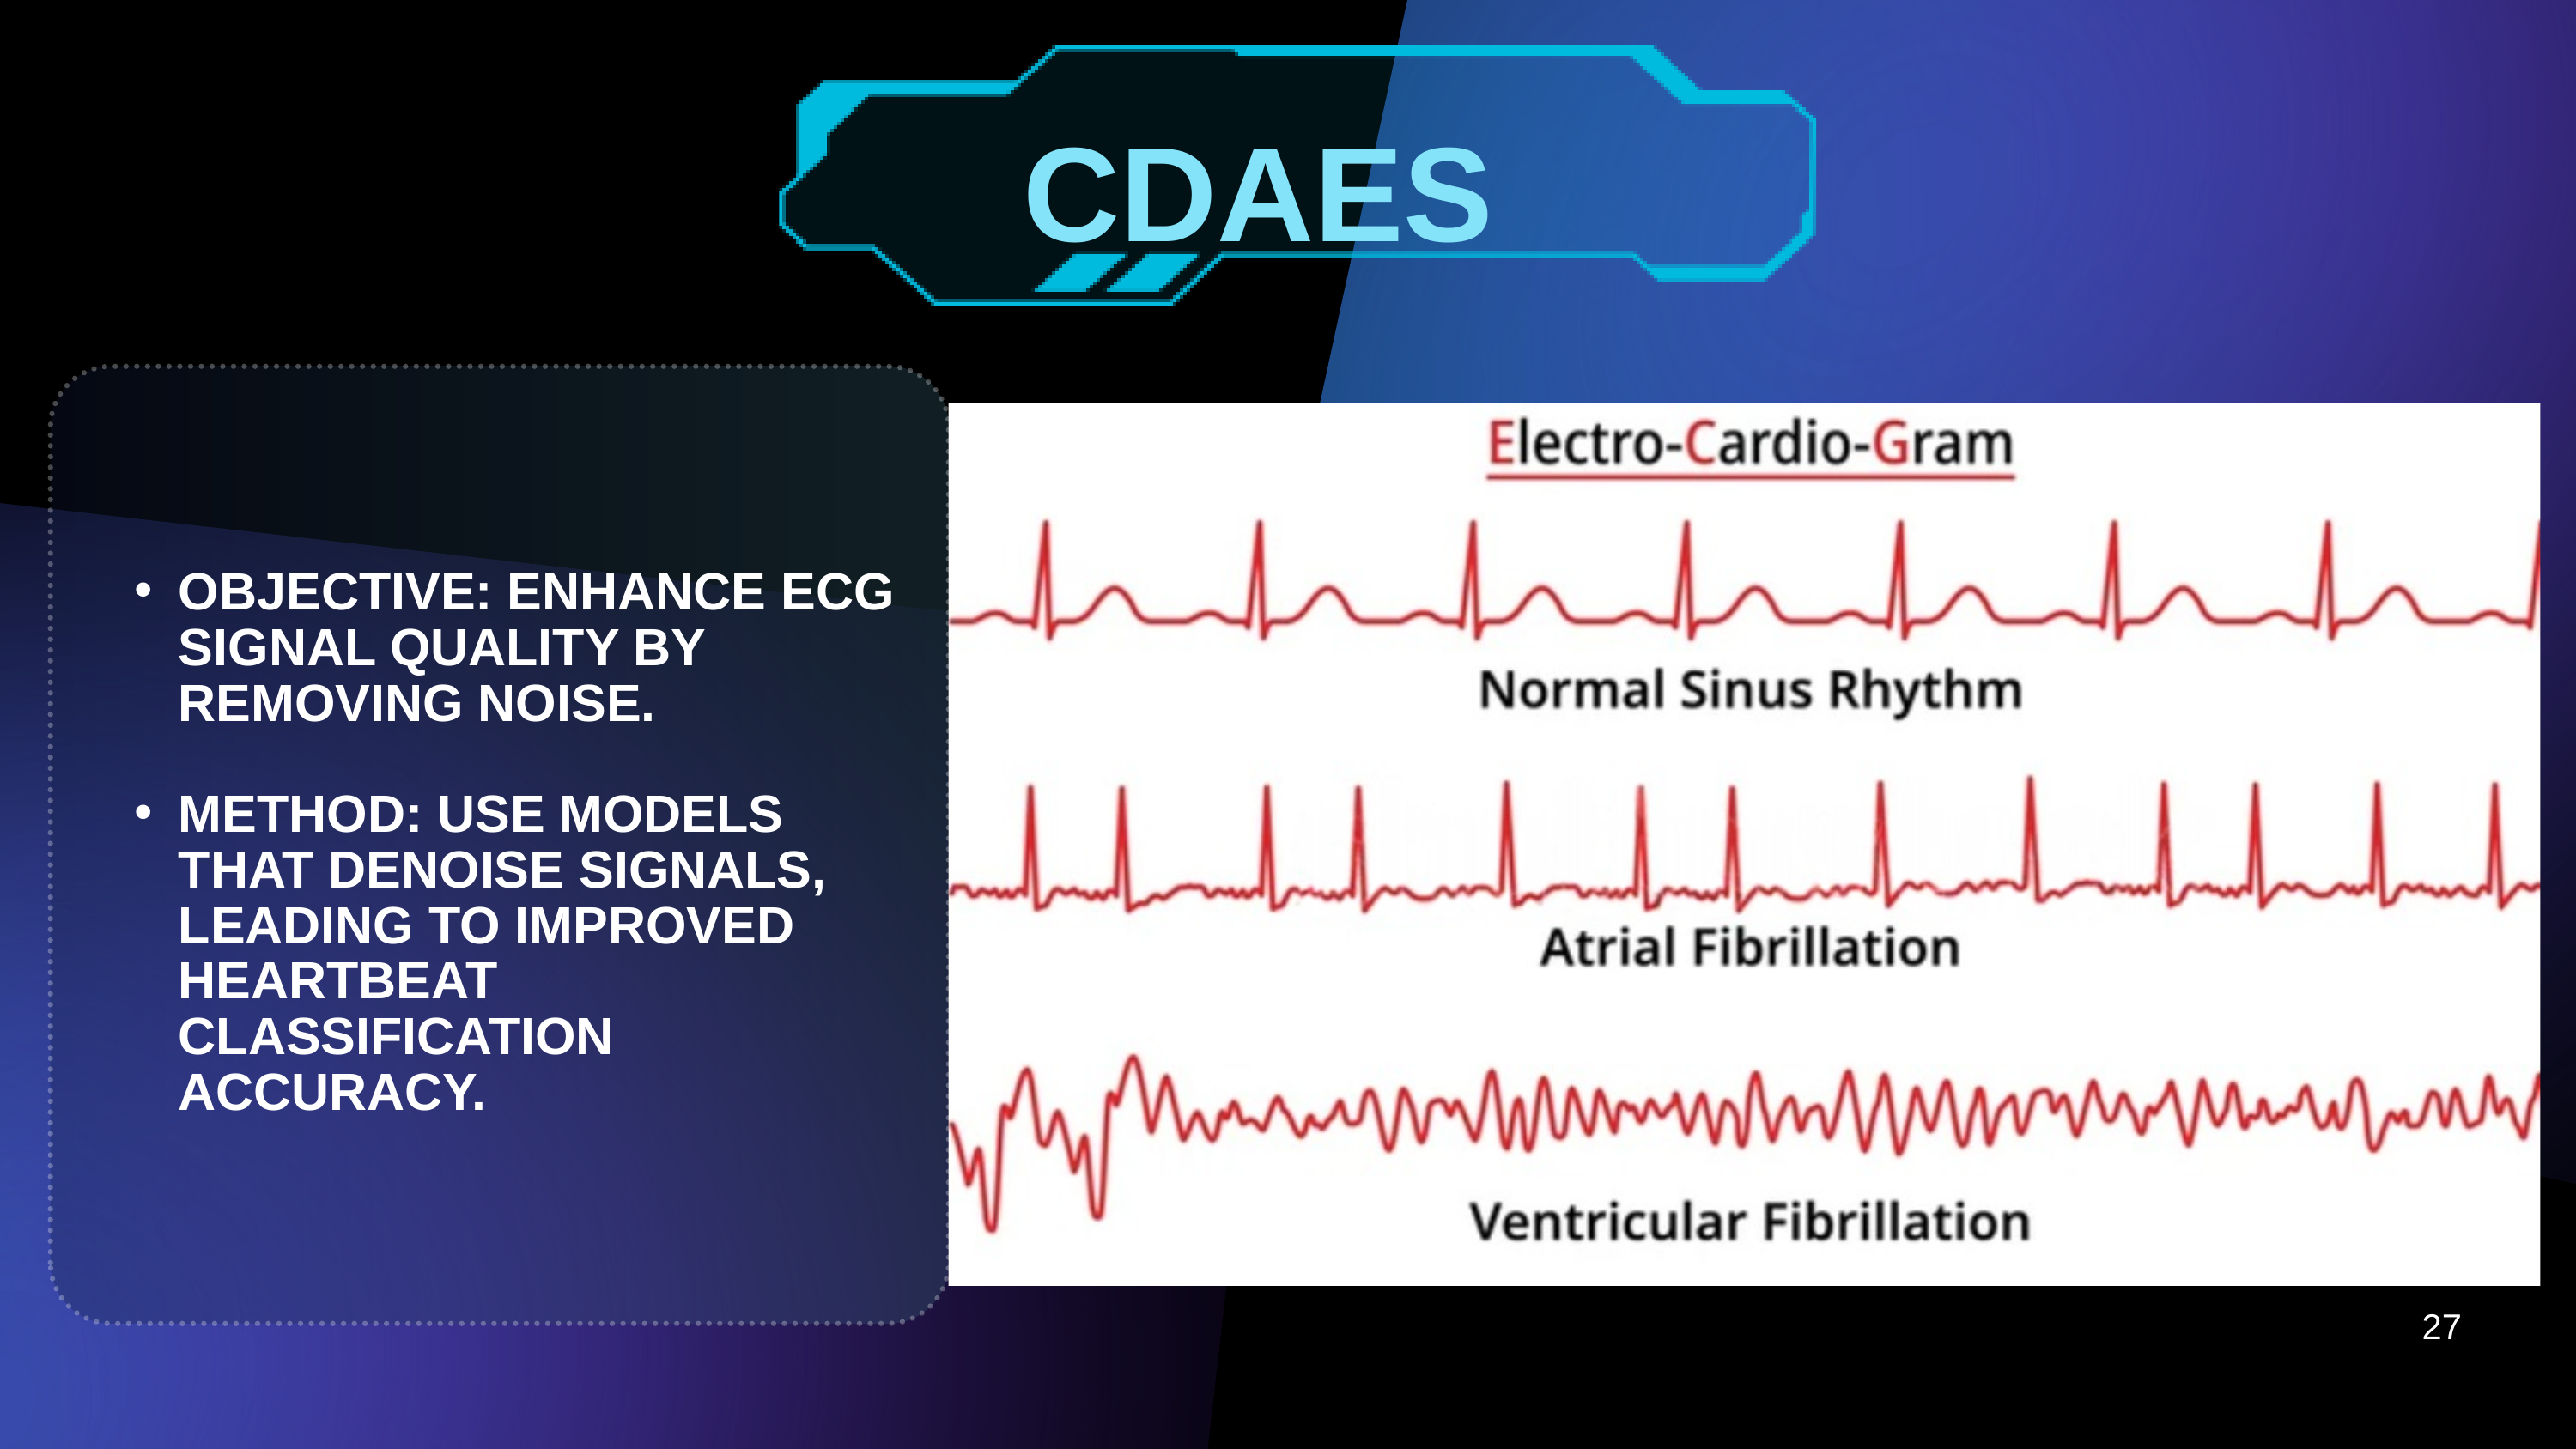

CDAES

OBJECTIVE: ENHANCE ECG SIGNAL QUALITY BY REMOVING NOISE.

METHOD: USE MODELS THAT DENOISE SIGNALS, LEADING TO IMPROVED HEARTBEAT CLASSIFICATION ACCURACY.

27